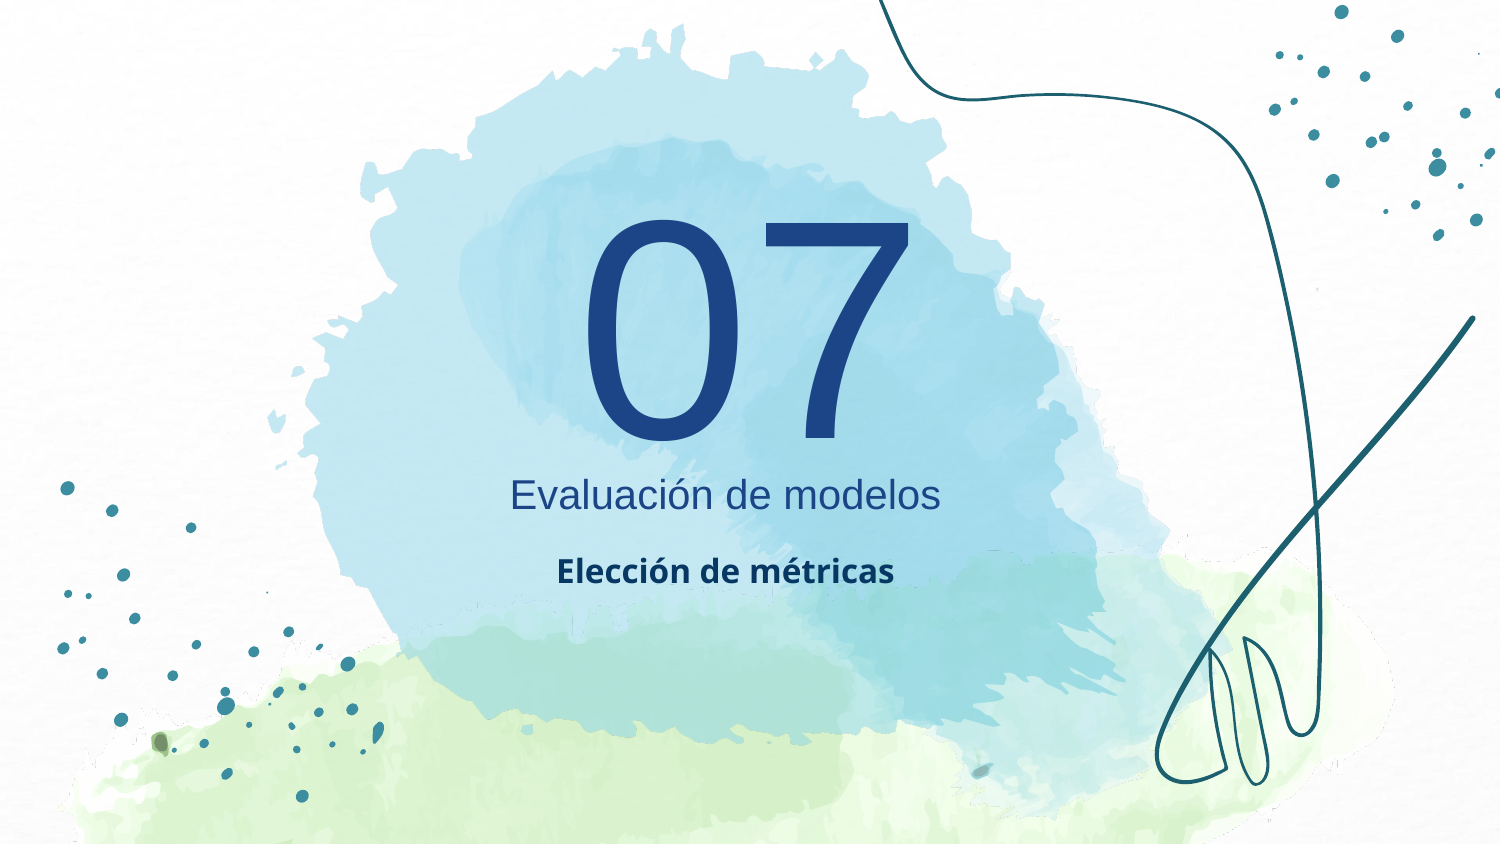

07
# Evaluación de modelos
Elección de métricas